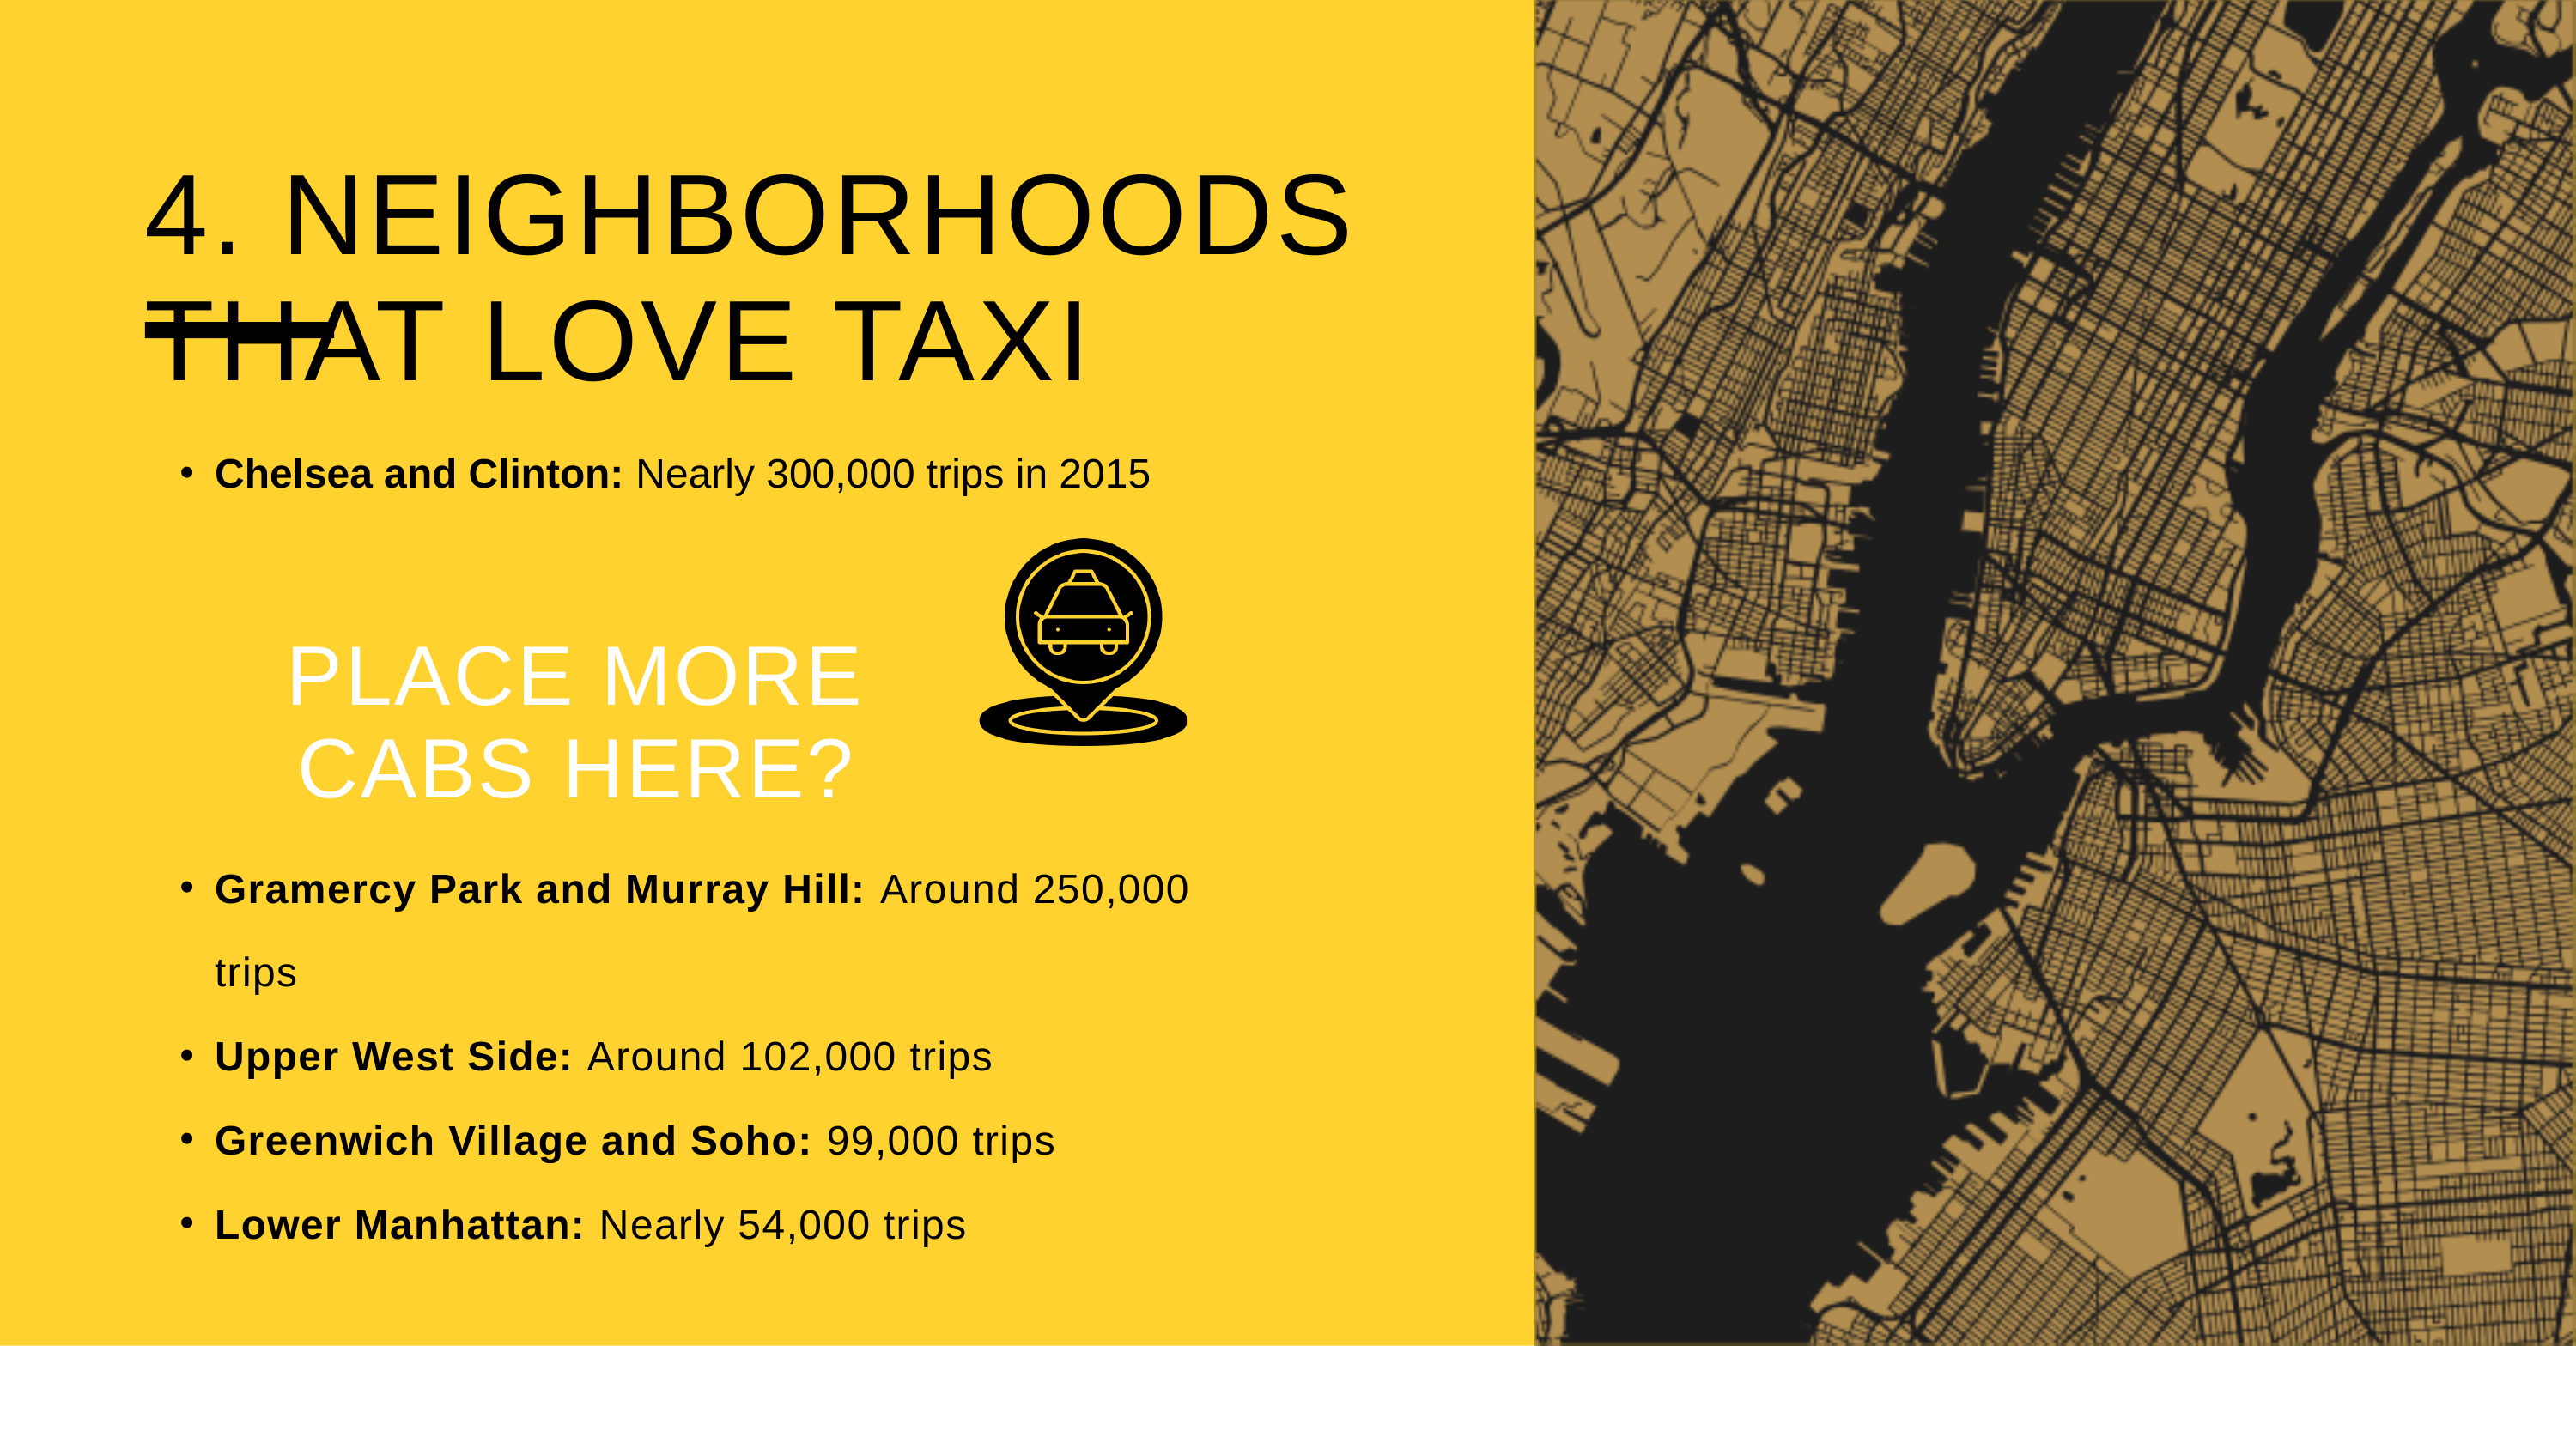

4. NEIGHBORHOODS THAT LOVE TAXI

Chelsea and Clinton: Nearly 300,000 trips in 2015

PLACE MORE CABS HERE?
Gramercy Park and Murray Hill: Around 250,000 trips
Upper West Side: Around 102,000 trips
Greenwich Village and Soho: 99,000 trips
Lower Manhattan: Nearly 54,000 trips